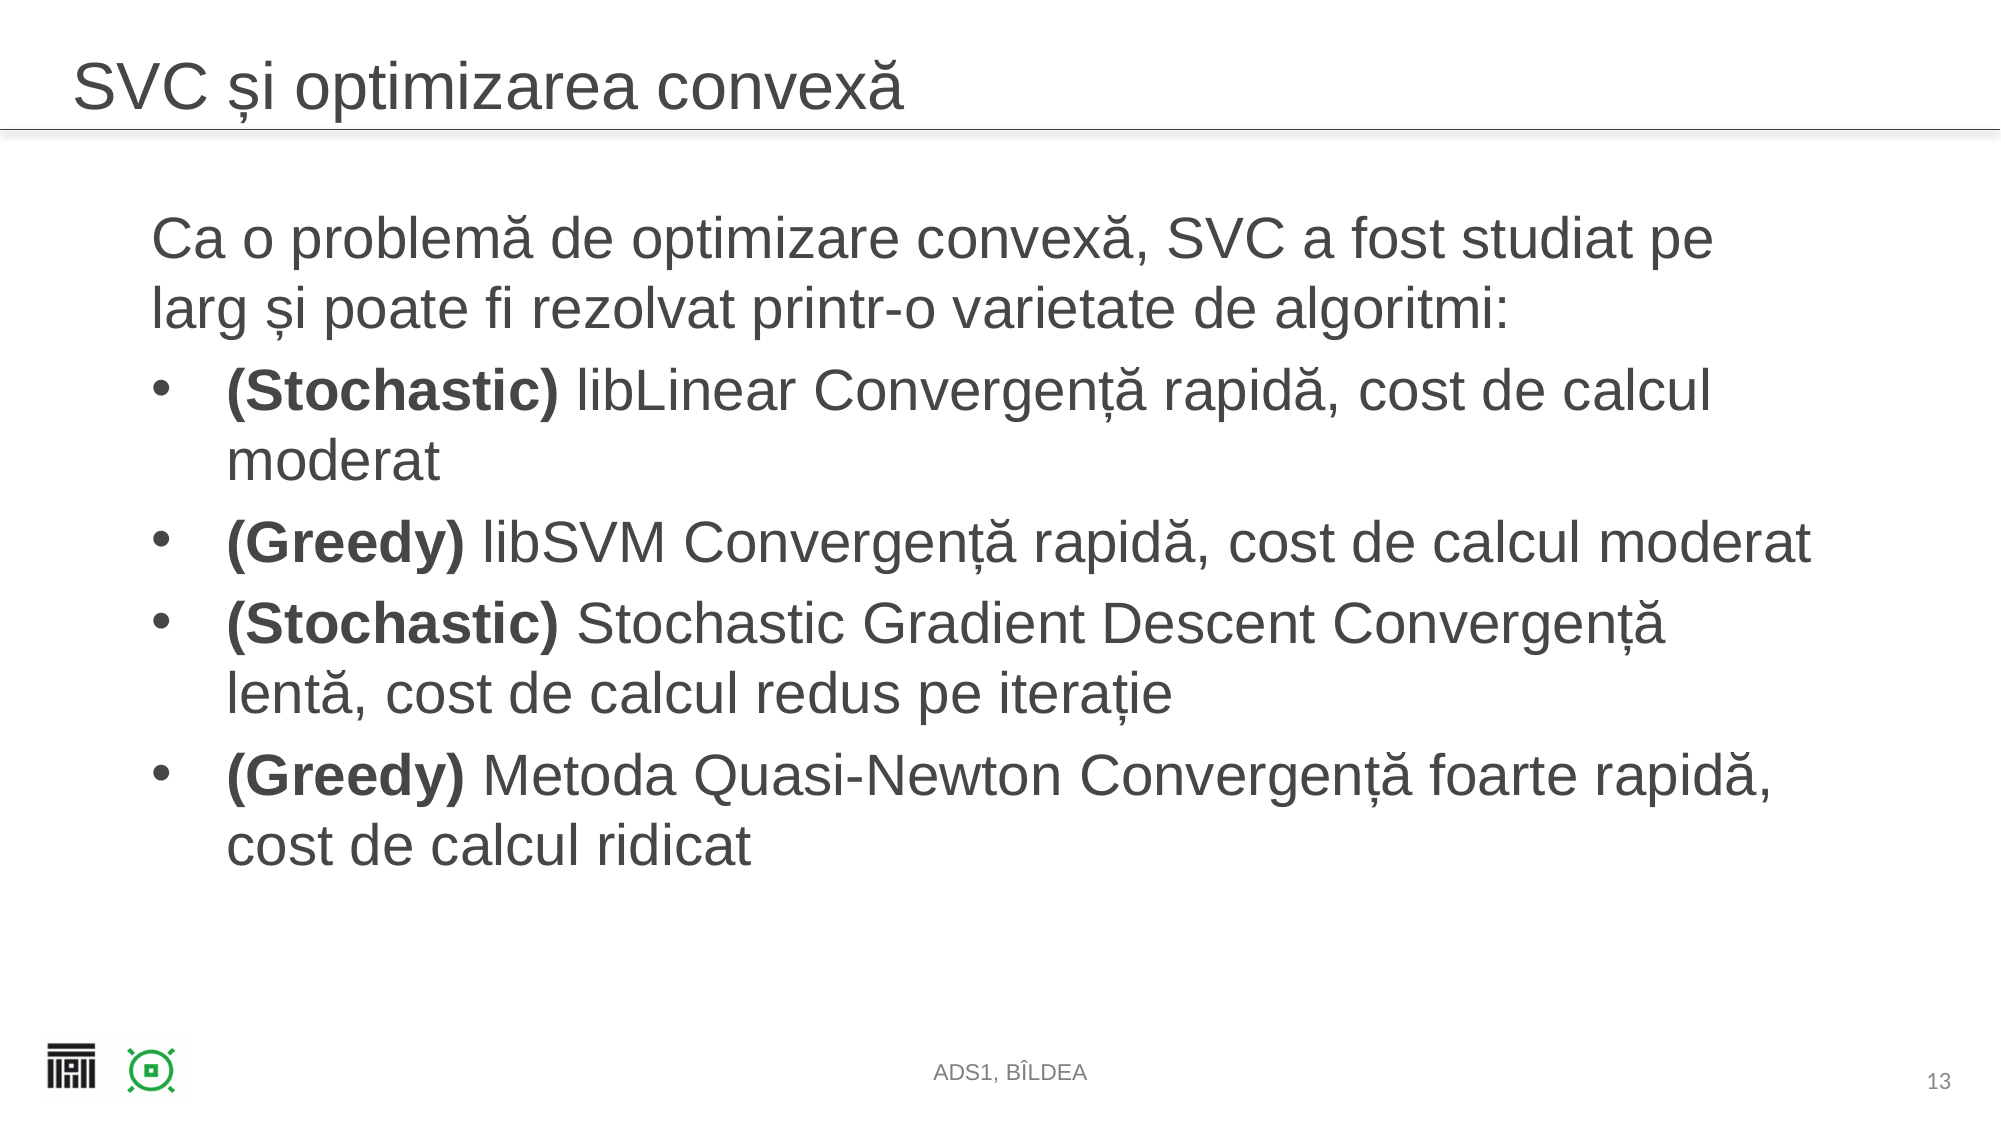

# SVC și optimizarea convexă
Ca o problemă de optimizare convexă, SVC a fost studiat pe larg și poate fi rezolvat printr-o varietate de algoritmi:
(Stochastic) libLinear Convergență rapidă, cost de calcul moderat
(Greedy) libSVM Convergență rapidă, cost de calcul moderat
(Stochastic) Stochastic Gradient Descent Convergență lentă, cost de calcul redus pe iterație
(Greedy) Metoda Quasi-Newton Convergență foarte rapidă, cost de calcul ridicat
13